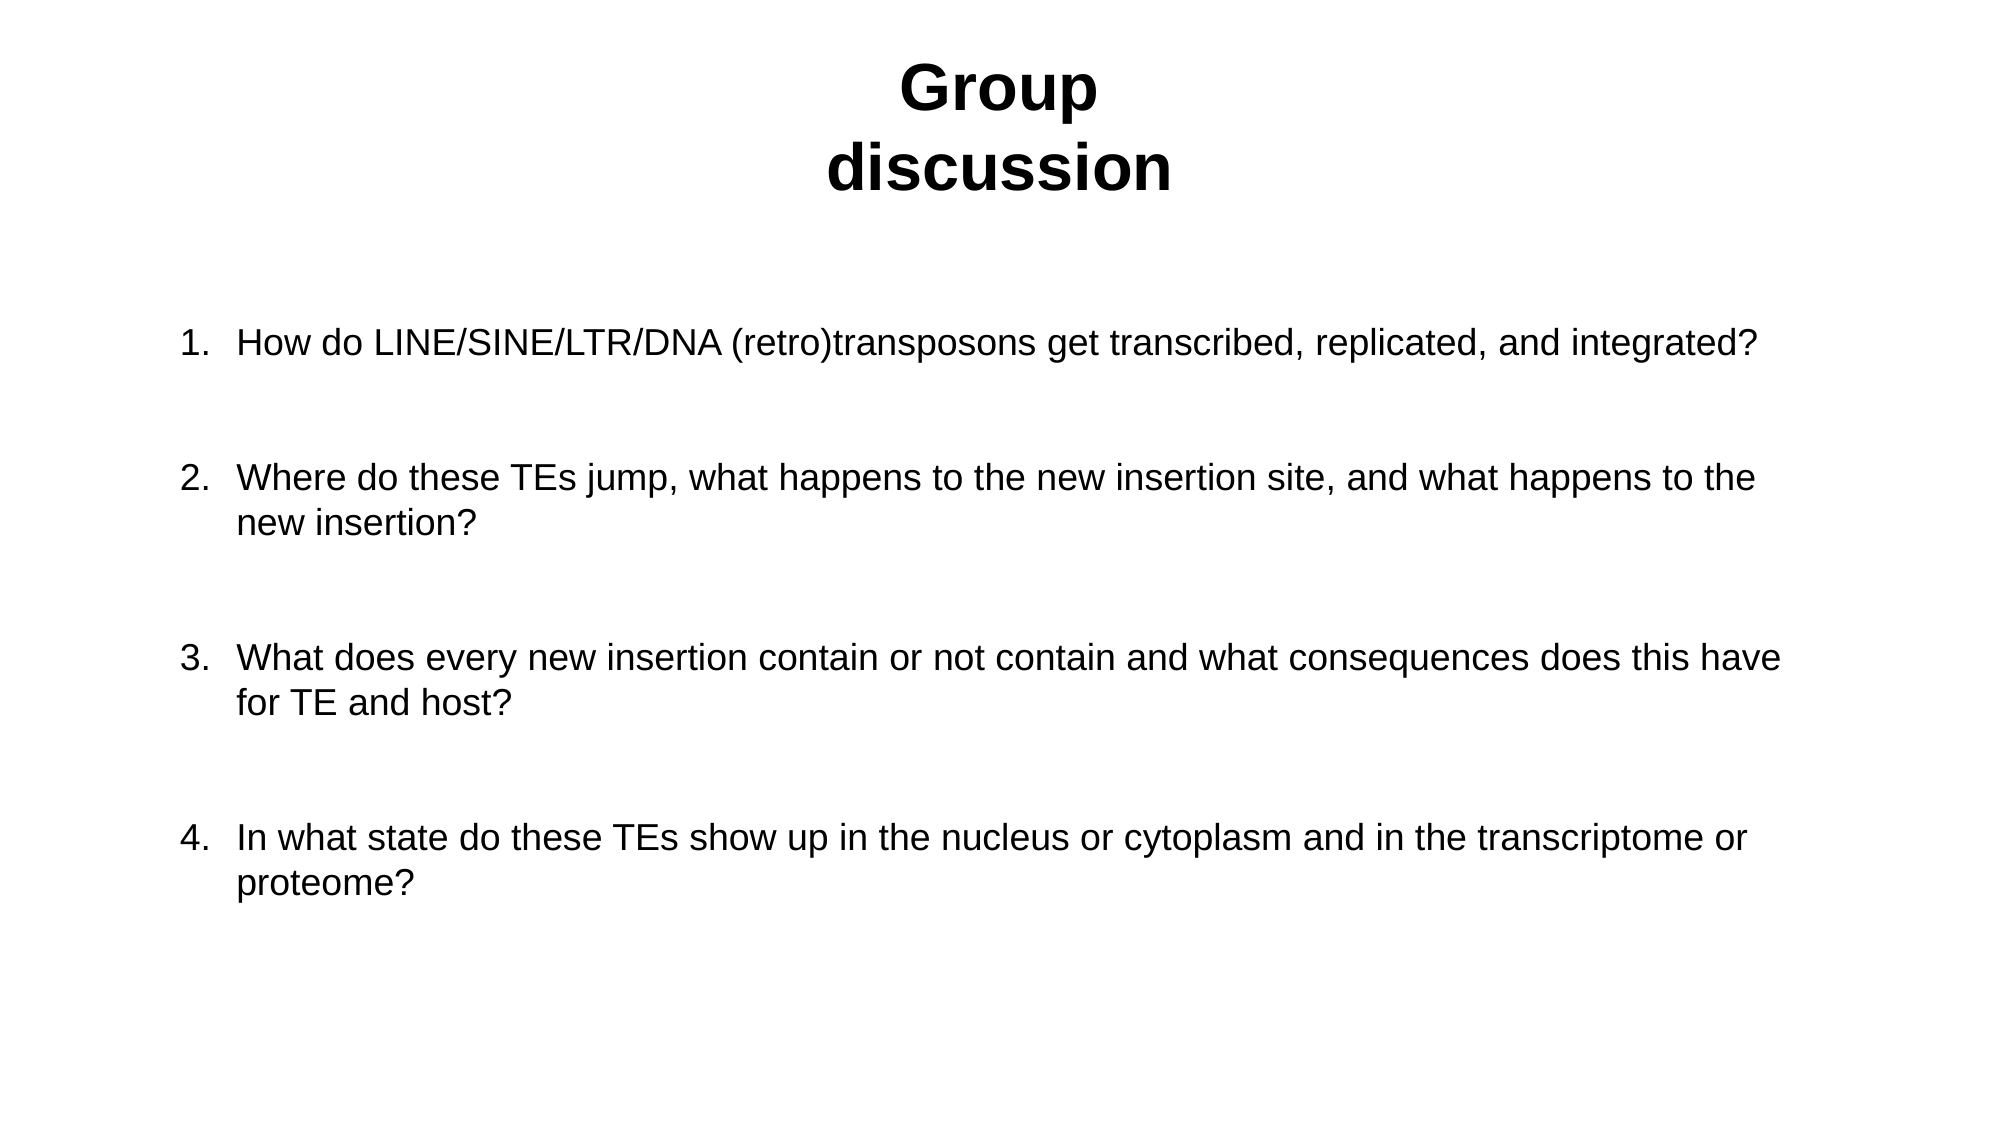

Group discussion
How do LINE/SINE/LTR/DNA (retro)transposons get transcribed, replicated, and integrated?

Where do these TEs jump, what happens to the new insertion site, and what happens to the new insertion?

What does every new insertion contain or not contain and what consequences does this have for TE and host?

In what state do these TEs show up in the nucleus or cytoplasm and in the transcriptome or proteome?